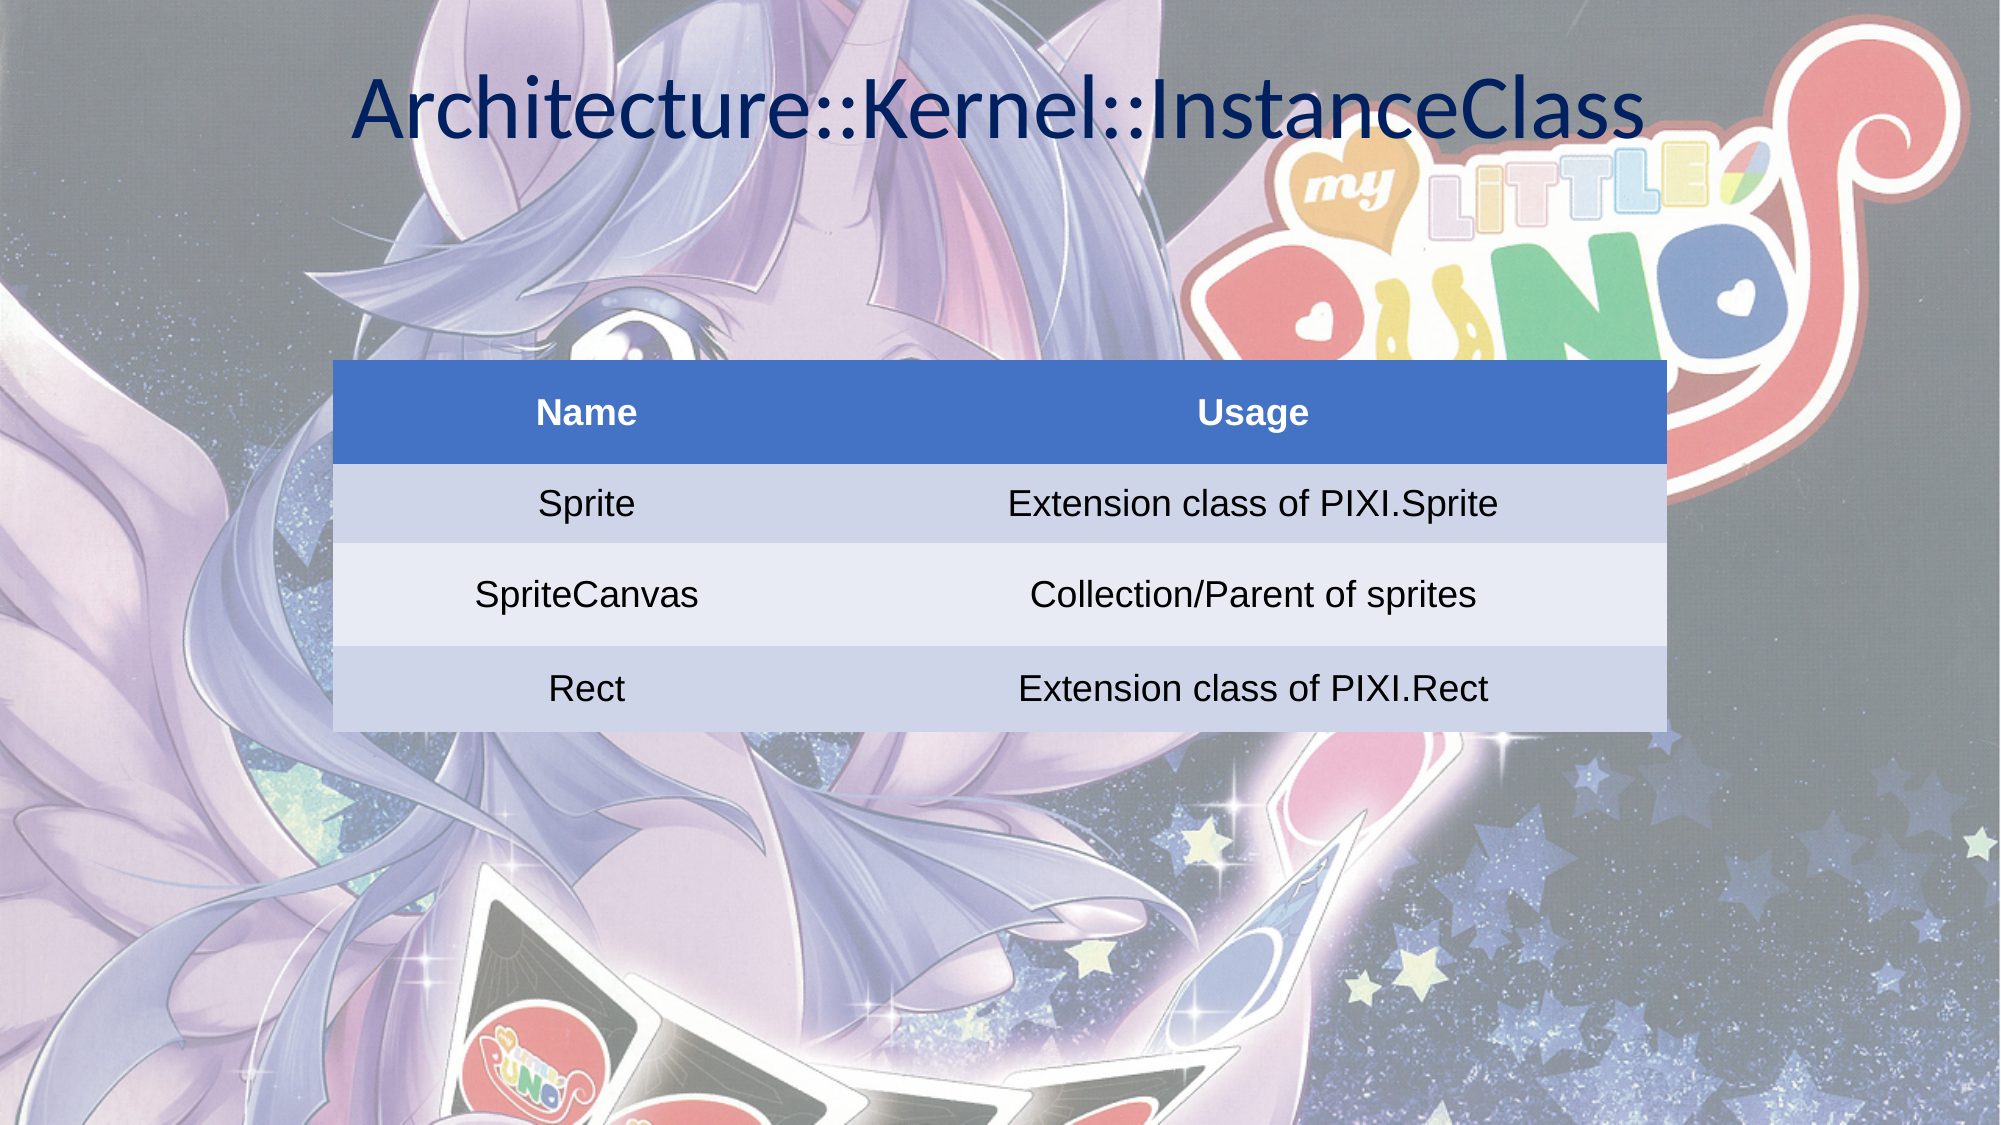

# Architecture::Kernel::InstanceClass
| Name | Usage |
| --- | --- |
| Sprite | Extension class of PIXI.Sprite |
| SpriteCanvas | Collection/Parent of sprites |
| Rect | Extension class of PIXI.Rect |